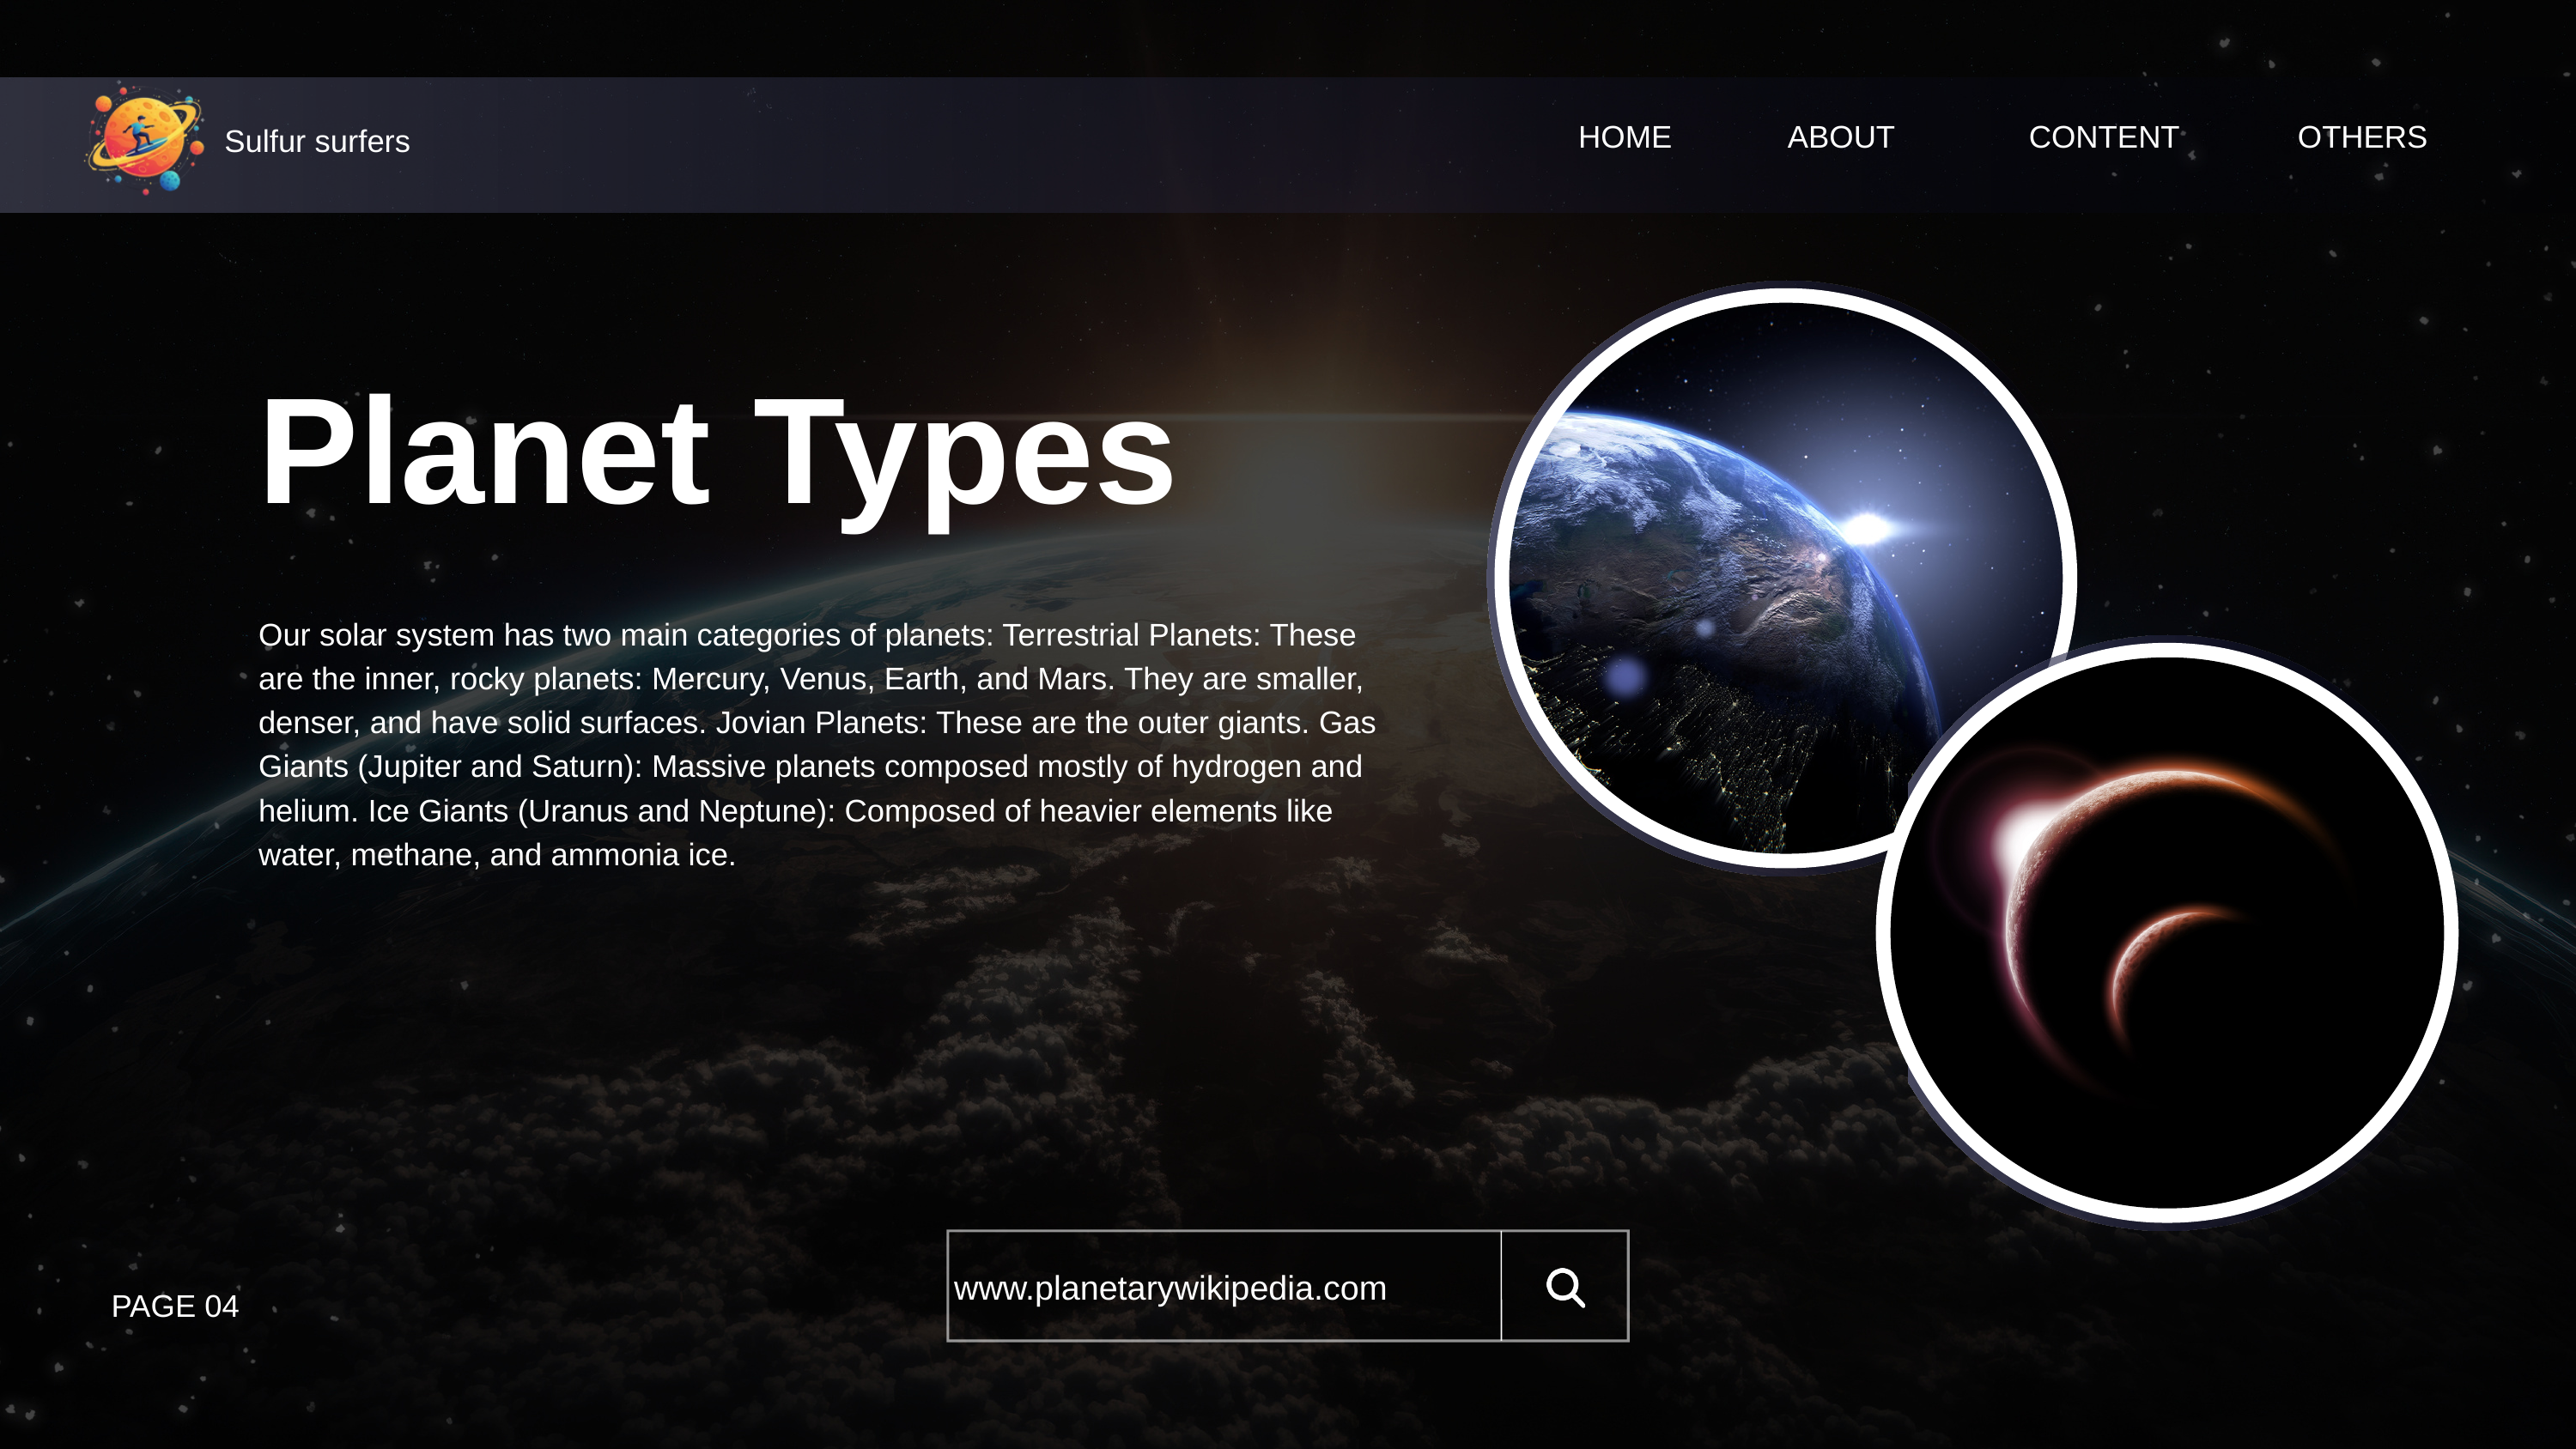

HOME
ABOUT
CONTENT
OTHERS
Sulfur surfers

Planet Types
Our solar system has two main categories of planets: Terrestrial Planets: These are the inner, rocky planets: Mercury, Venus, Earth, and Mars. They are smaller, denser, and have solid surfaces. Jovian Planets: These are the outer giants. Gas Giants (Jupiter and Saturn): Massive planets composed mostly of hydrogen and helium. Ice Giants (Uranus and Neptune): Composed of heavier elements like water, methane, and ammonia ice.

www.planetarywikipedia.com

PAGE 04